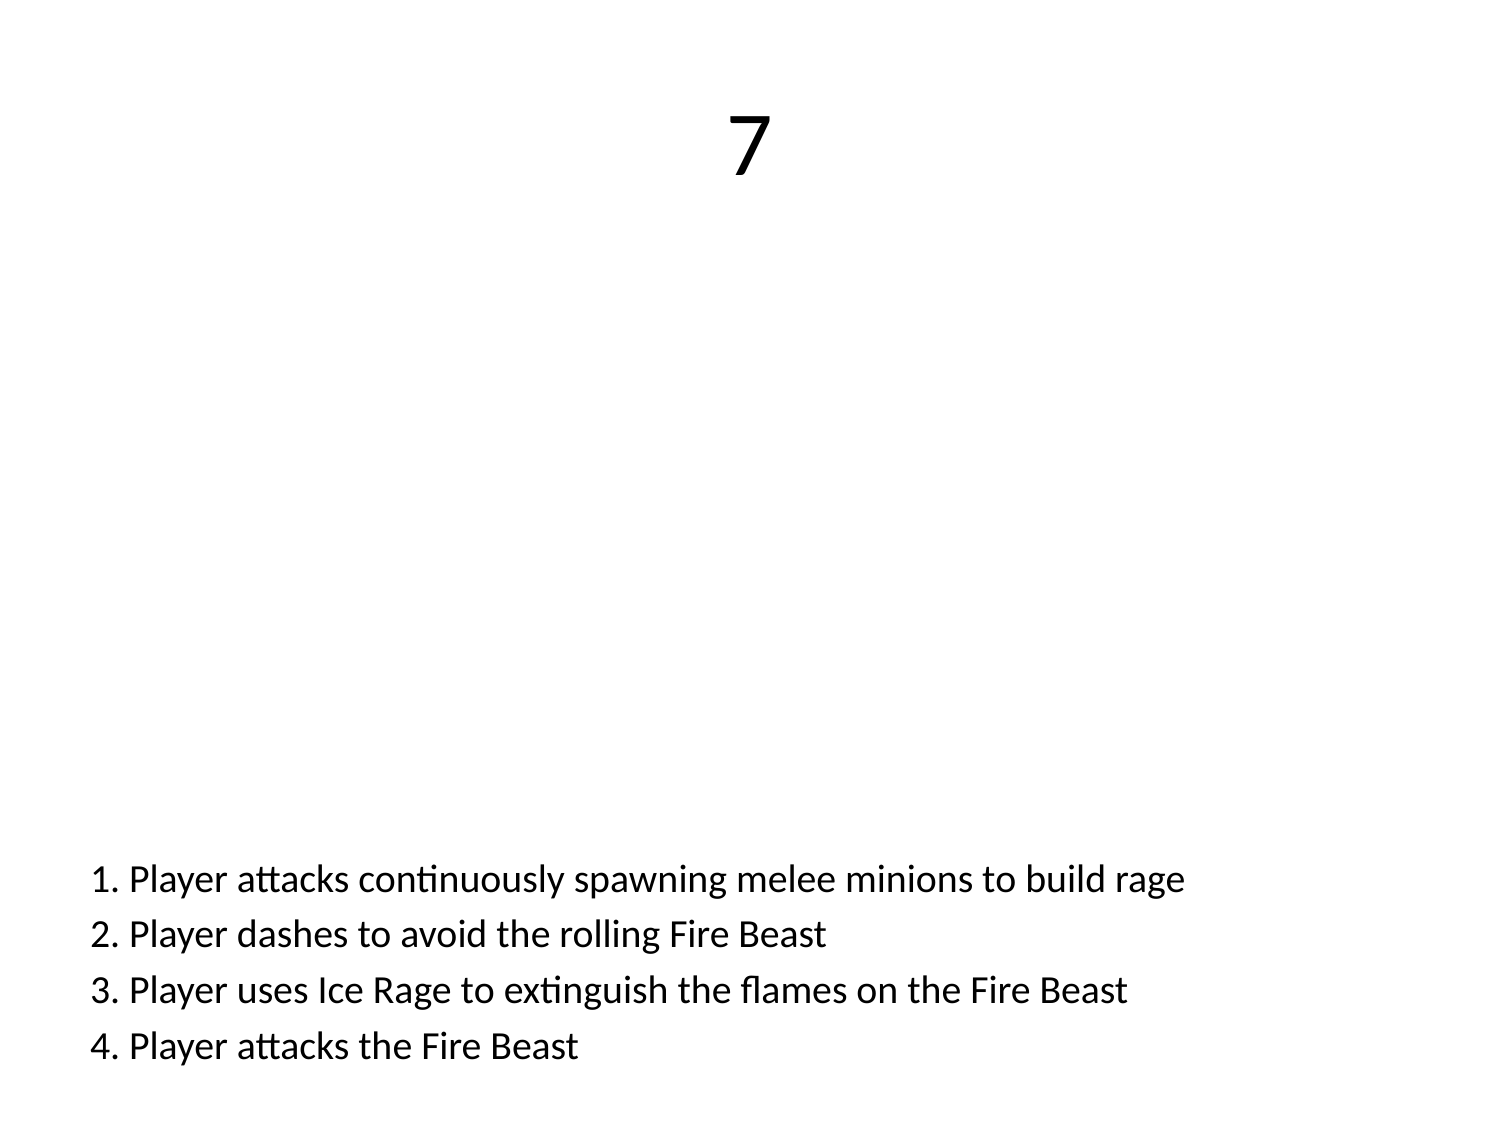

# 7
1. Player attacks continuously spawning melee minions to build rage
2. Player dashes to avoid the rolling Fire Beast
3. Player uses Ice Rage to extinguish the flames on the Fire Beast
4. Player attacks the Fire Beast